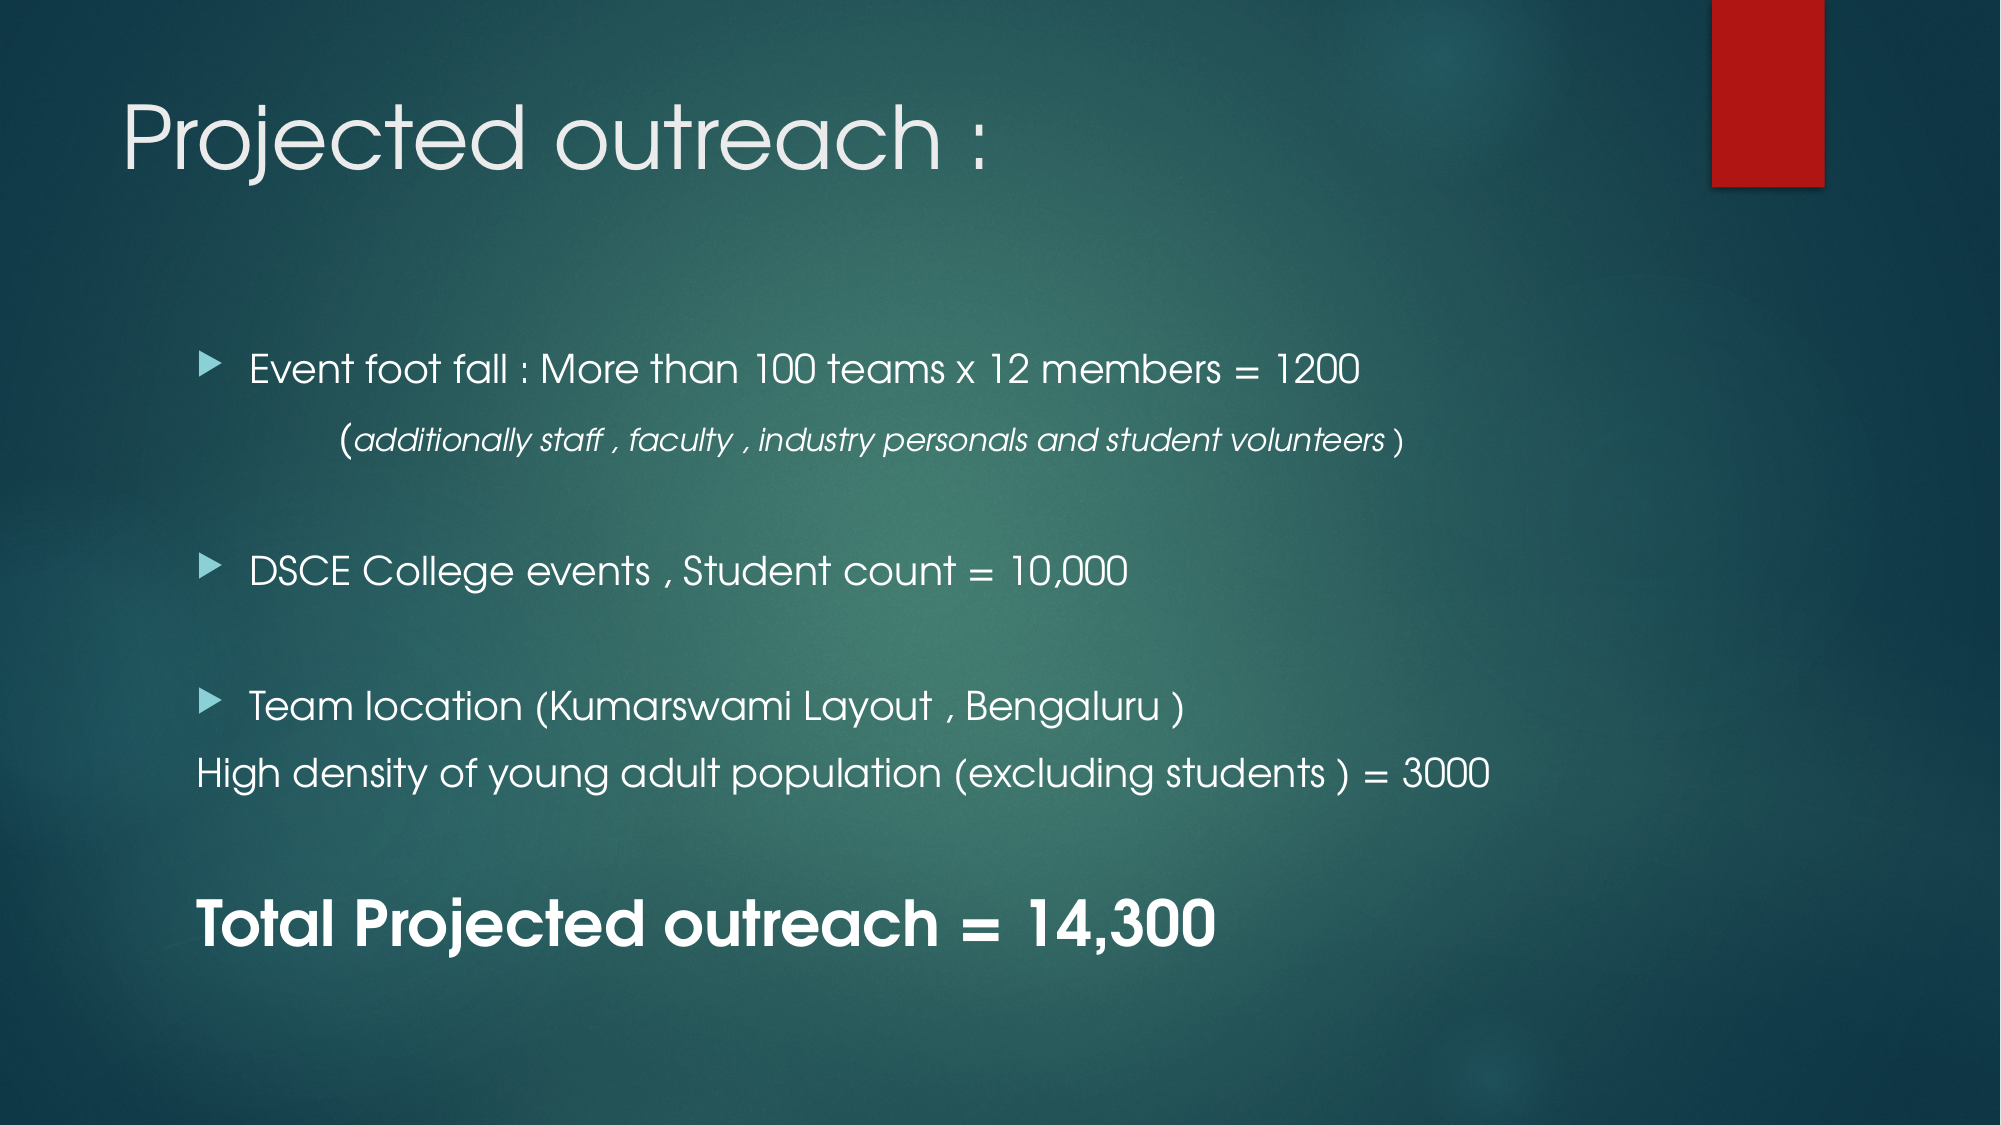

# Projected outreach :
Event foot fall : More than 100 teams x 12 members = 1200
	(additionally staff , faculty , industry personals and student volunteers )

DSCE College events , Student count = 10,000

Team location (Kumarswami Layout , Bengaluru )
High density of young adult population (excluding students ) = 3000

Total Projected outreach = 14,300